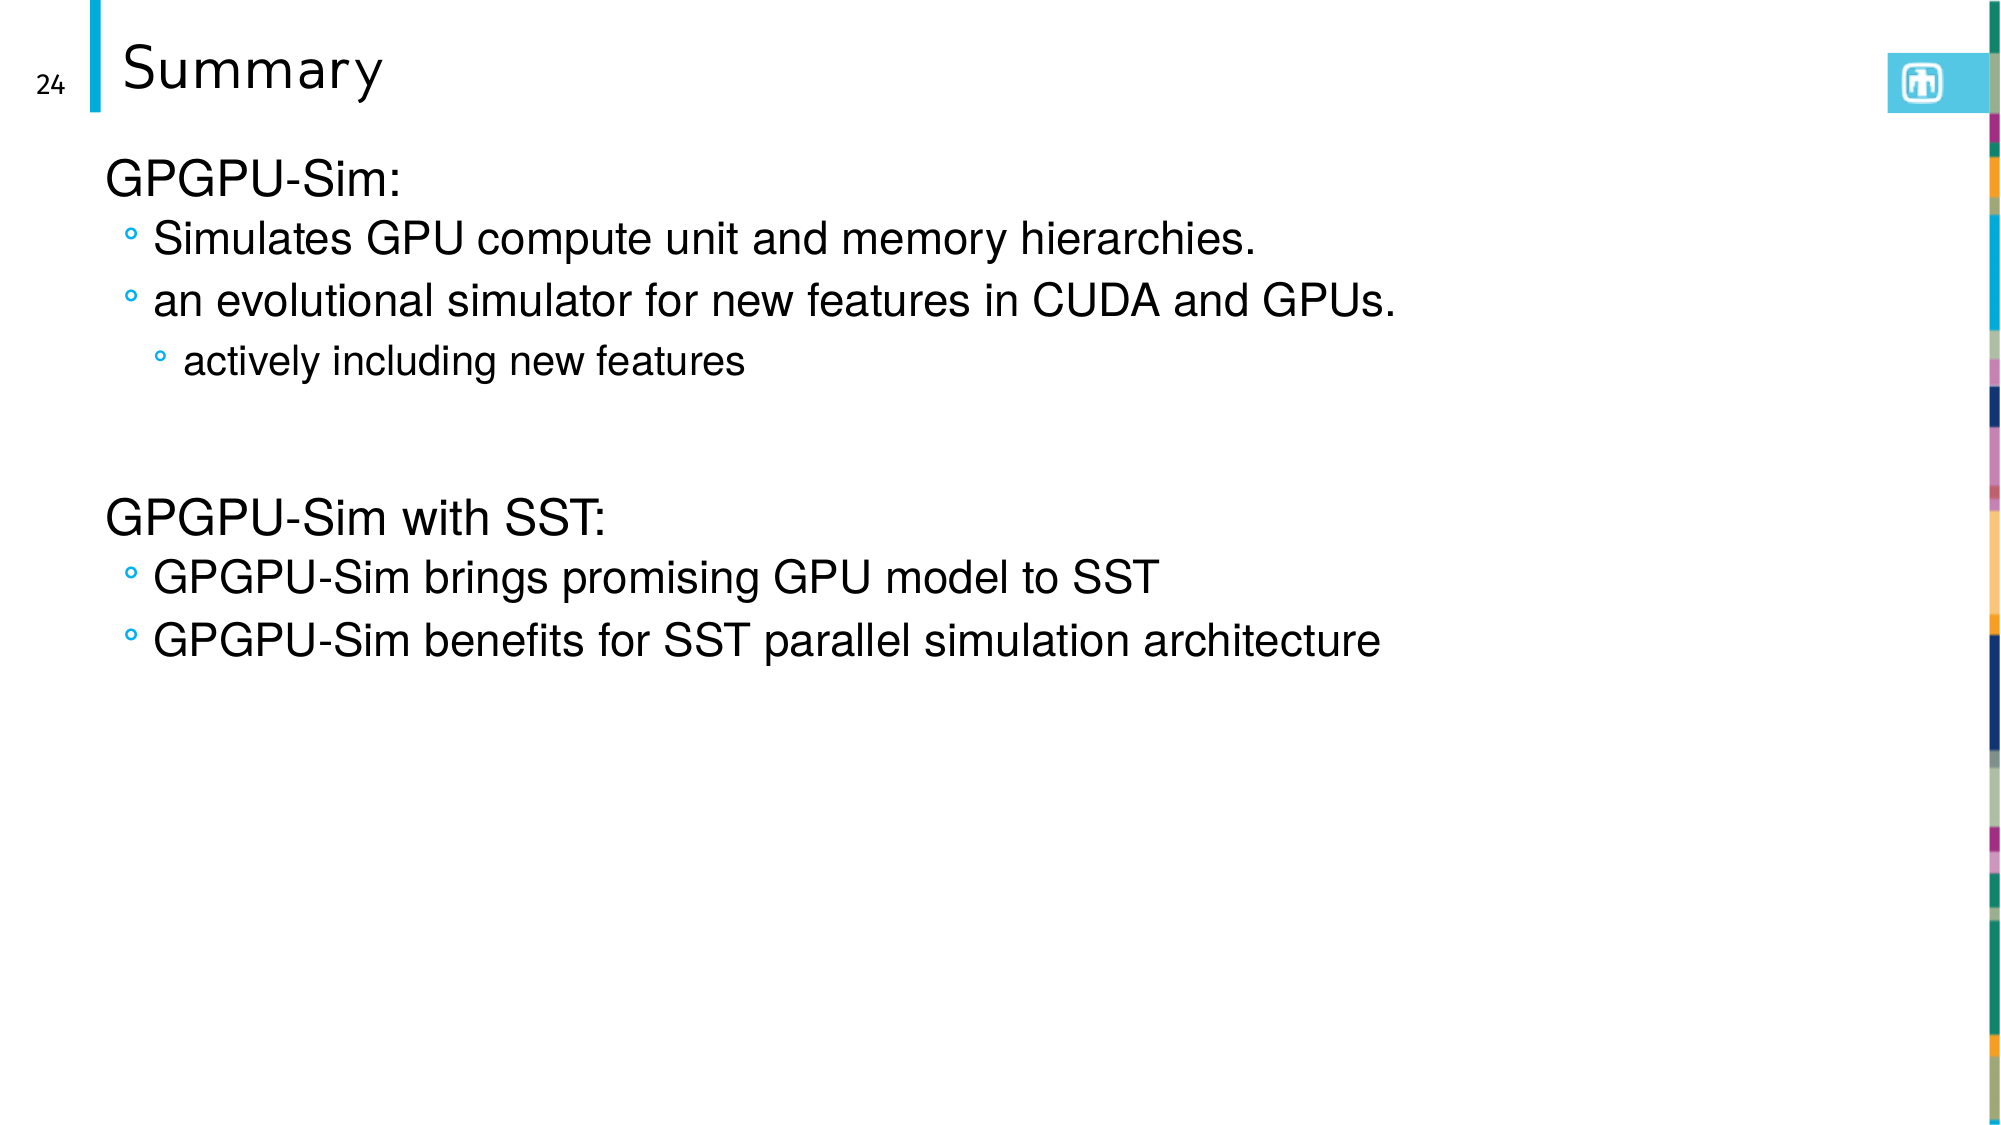

# Summary
24
GPGPU-Sim:
Simulates GPU compute unit and memory hierarchies.
an evolutional simulator for new features in CUDA and GPUs.
actively including new features

GPGPU-Sim with SST:
GPGPU-Sim brings promising GPU model to SST
GPGPU-Sim benefits for SST parallel simulation architecture